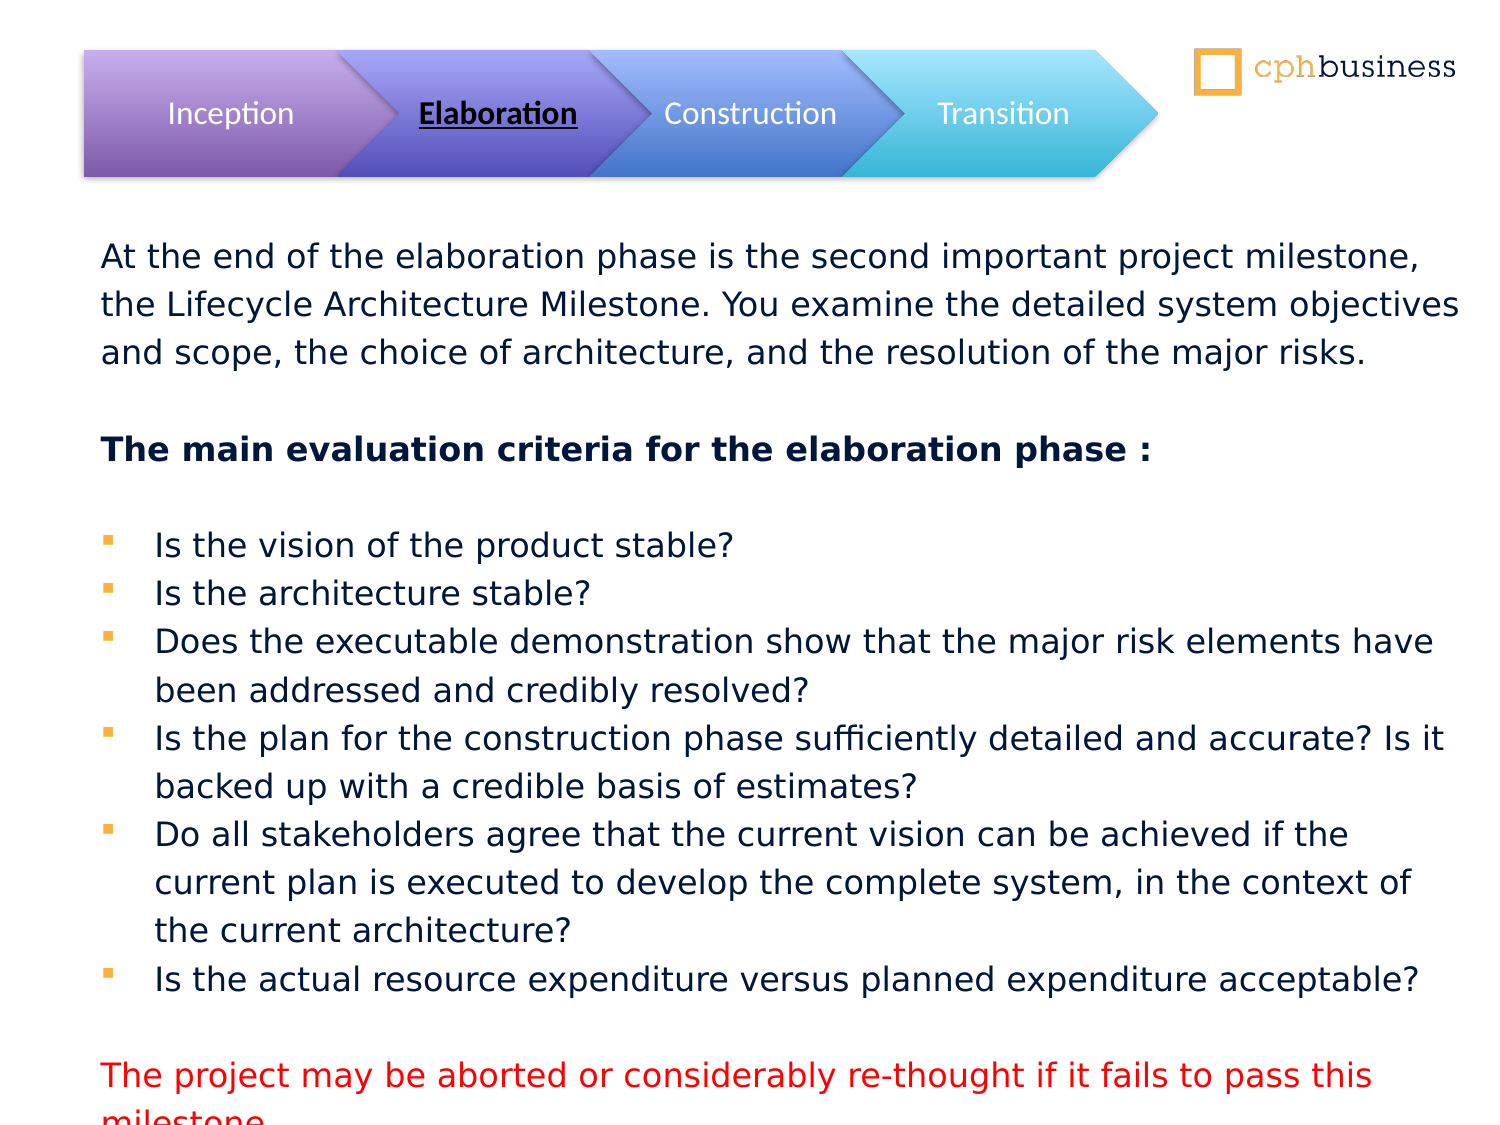

Inception
Elaboration
Construction
Transition
At the end of the elaboration phase is the second important project milestone, the Lifecycle Architecture Milestone. You examine the detailed system objectives and scope, the choice of architecture, and the resolution of the major risks.

The main evaluation criteria for the elaboration phase :

Is the vision of the product stable?
Is the architecture stable?
Does the executable demonstration show that the major risk elements have been addressed and credibly resolved?
Is the plan for the construction phase sufficiently detailed and accurate? Is it backed up with a credible basis of estimates?
Do all stakeholders agree that the current vision can be achieved if the current plan is executed to develop the complete system, in the context of the current architecture?
Is the actual resource expenditure versus planned expenditure acceptable?

The project may be aborted or considerably re-thought if it fails to pass this milestone.